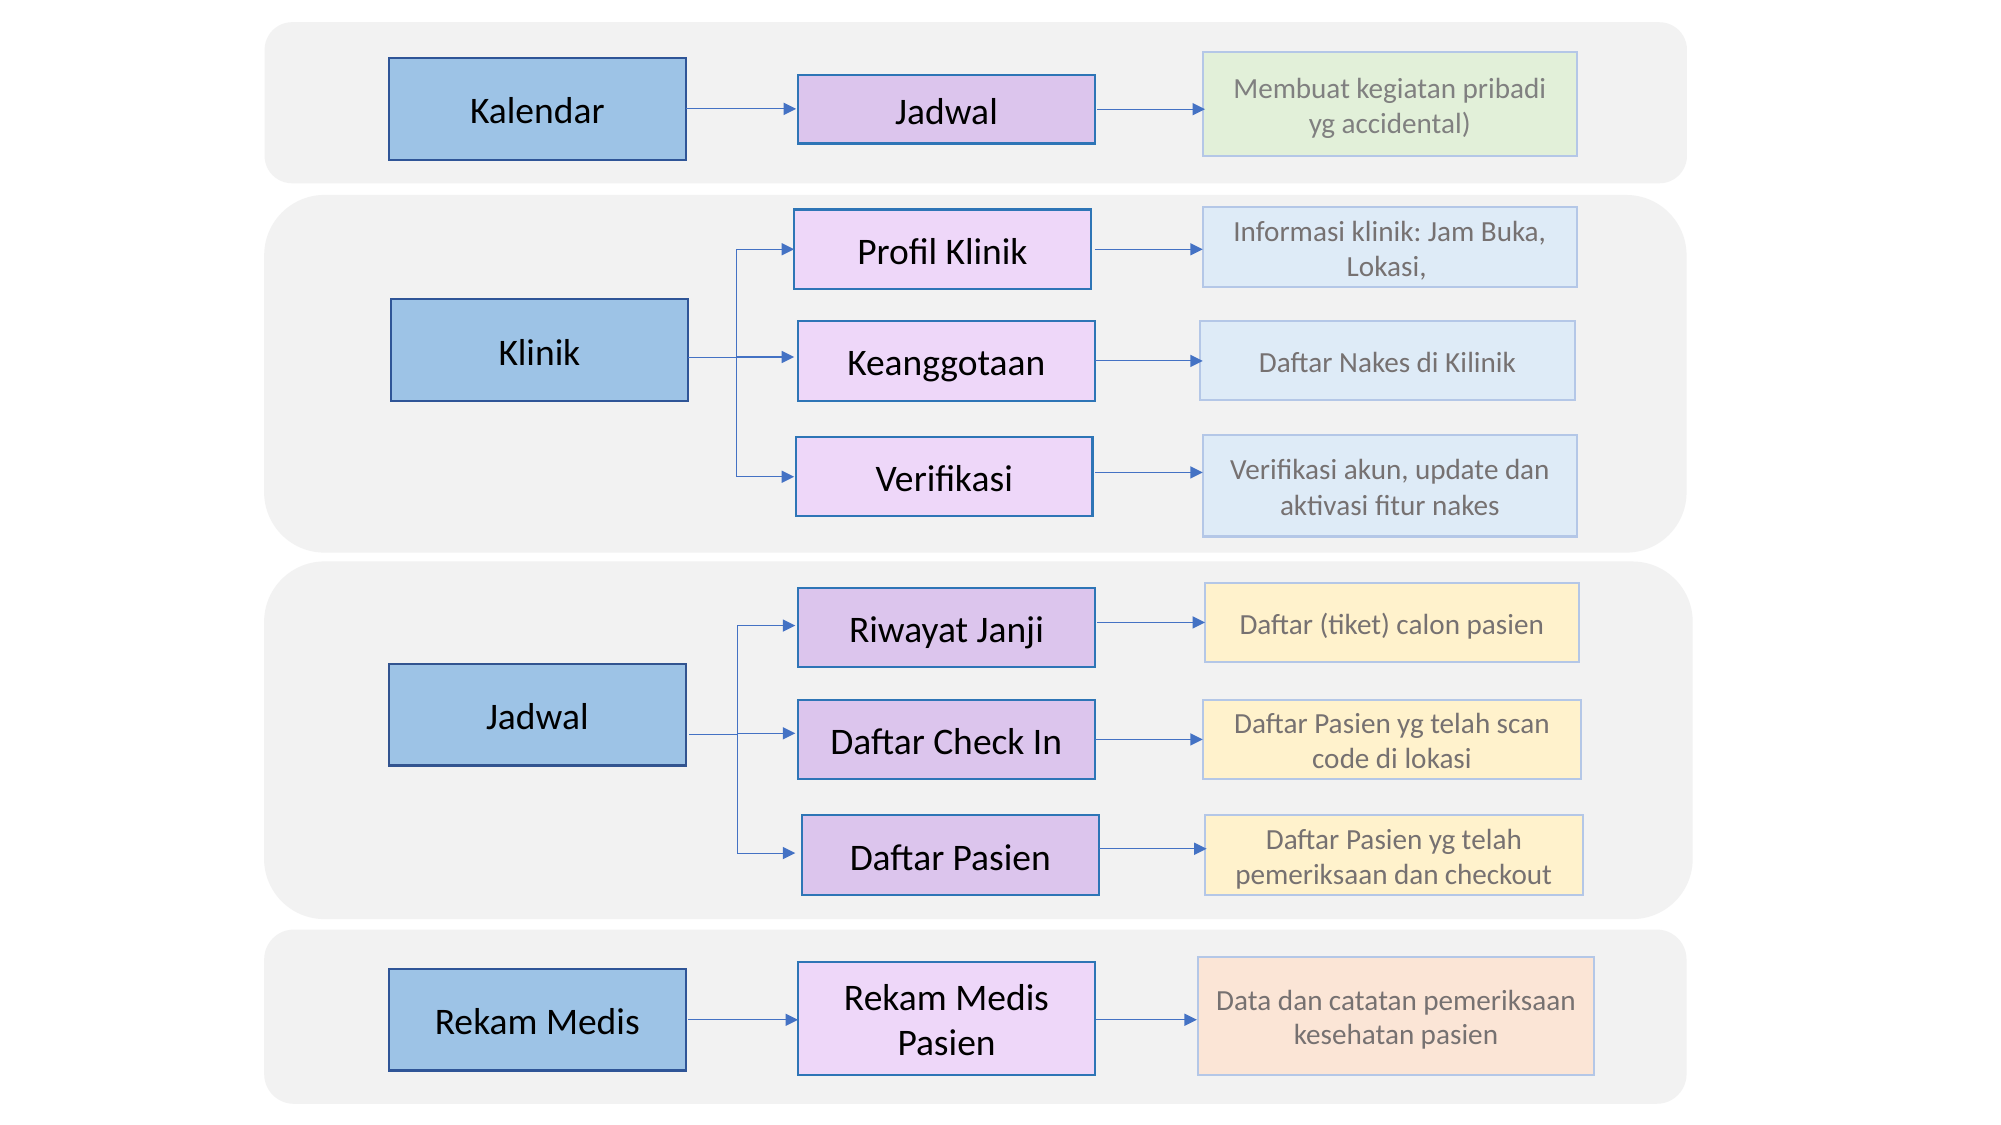

Membuat kegiatan pribadi yg accidental)
Kalendar
Jadwal

Informasi klinik: Jam Buka, Lokasi,
Profil Klinik
Klinik
Daftar Nakes di Kilinik
Keanggotaan
Verifikasi akun, update dan aktivasi fitur nakes
Verifikasi

Daftar (tiket) calon pasien
Riwayat Janji
Jadwal
Daftar Check In
Daftar Pasien yg telah scan code di lokasi
Daftar Pasien
Daftar Pasien yg telah pemeriksaan dan checkout

Data dan catatan pemeriksaan kesehatan pasien
Rekam Medis Pasien
Rekam Medis